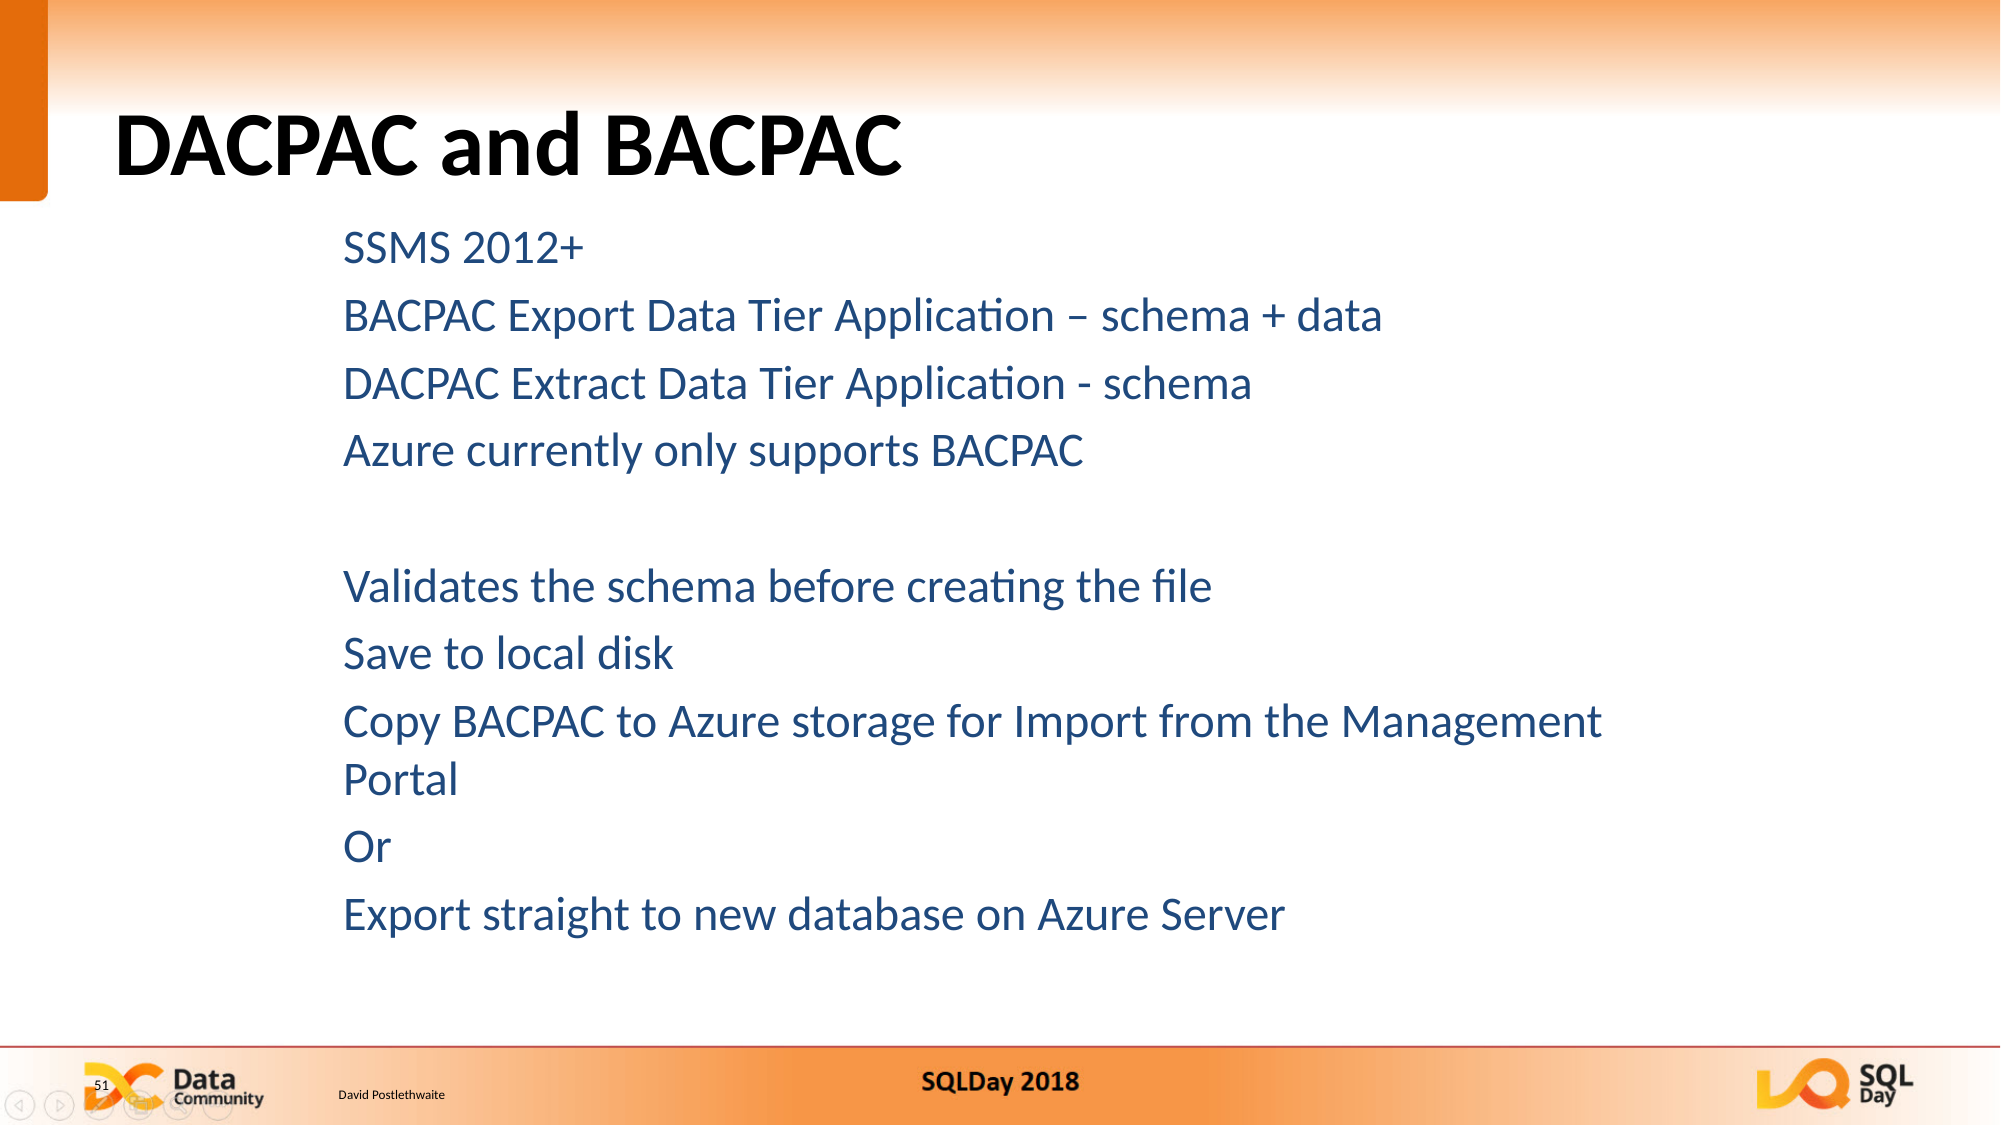

# DACPAC and BACPAC
SSMS 2012+
BACPAC Export Data Tier Application – schema + data
DACPAC Extract Data Tier Application - schema
Azure currently only supports BACPAC

Validates the schema before creating the file
Save to local disk
Copy BACPAC to Azure storage for Import from the Management Portal
Or
Export straight to new database on Azure Server